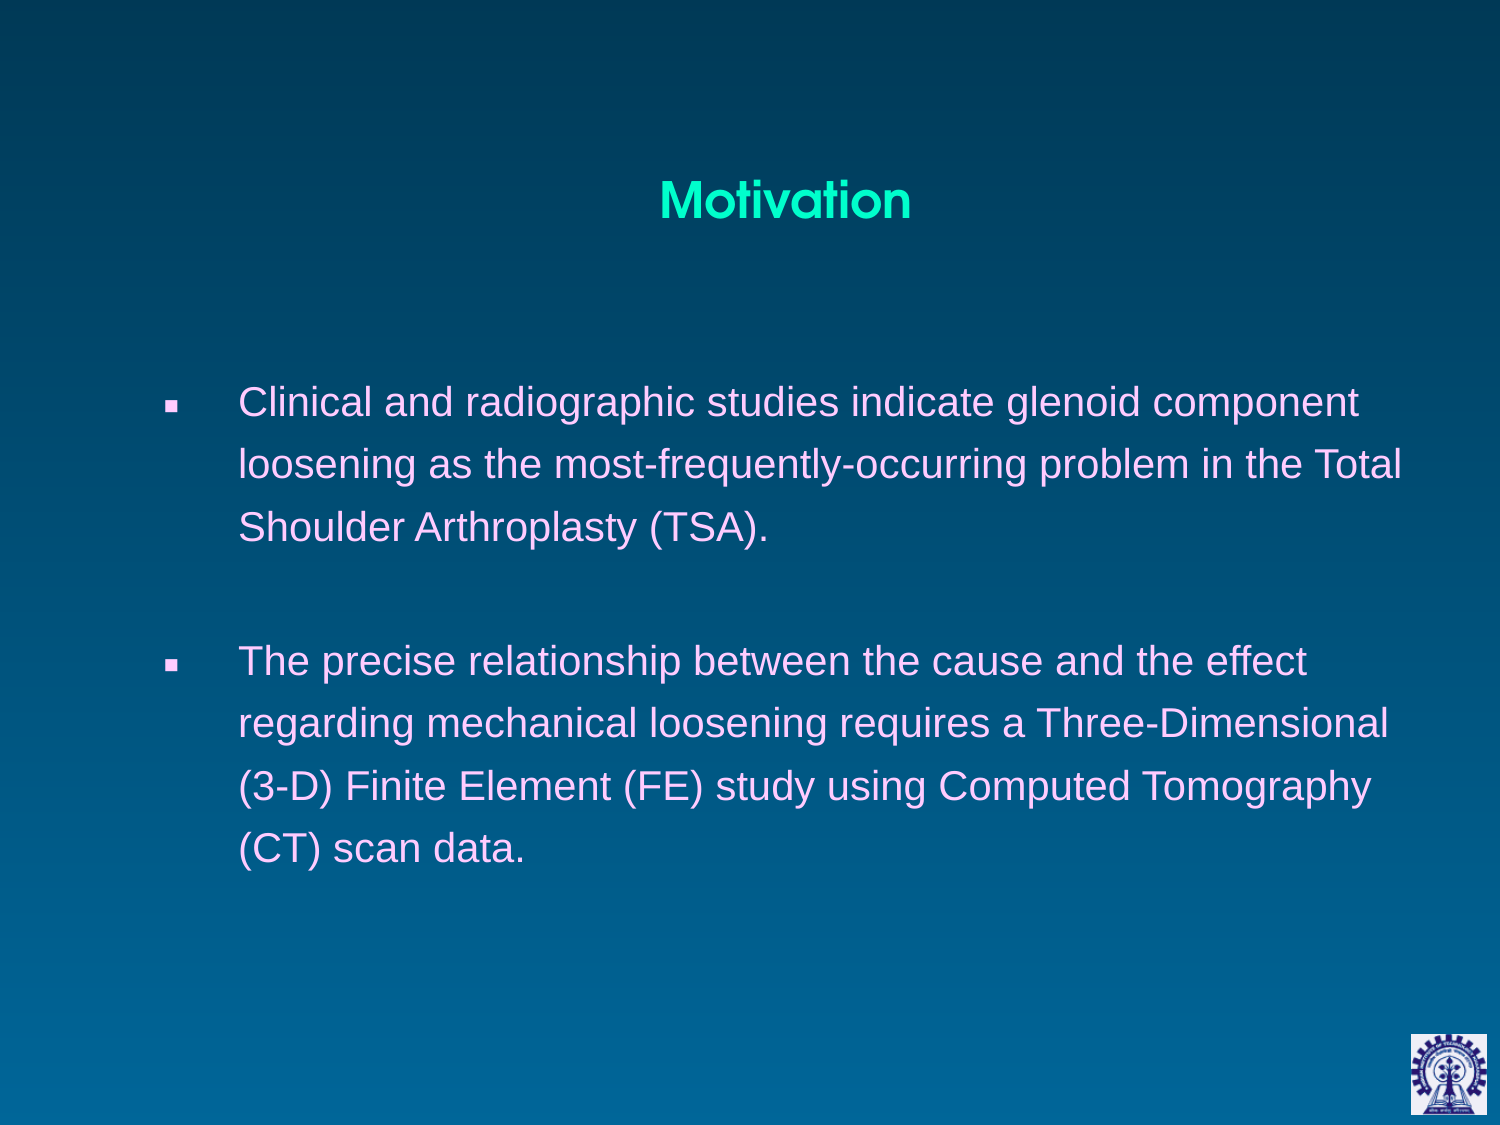

Motivation

Clinical and radiographic studies indicate glenoid component loosening as the most-frequently-occurring problem in the Total Shoulder Arthroplasty (TSA).

The precise relationship between the cause and the effect regarding mechanical loosening requires a Three-Dimensional (3-D) Finite Element (FE) study using Computed Tomography (CT) scan data.